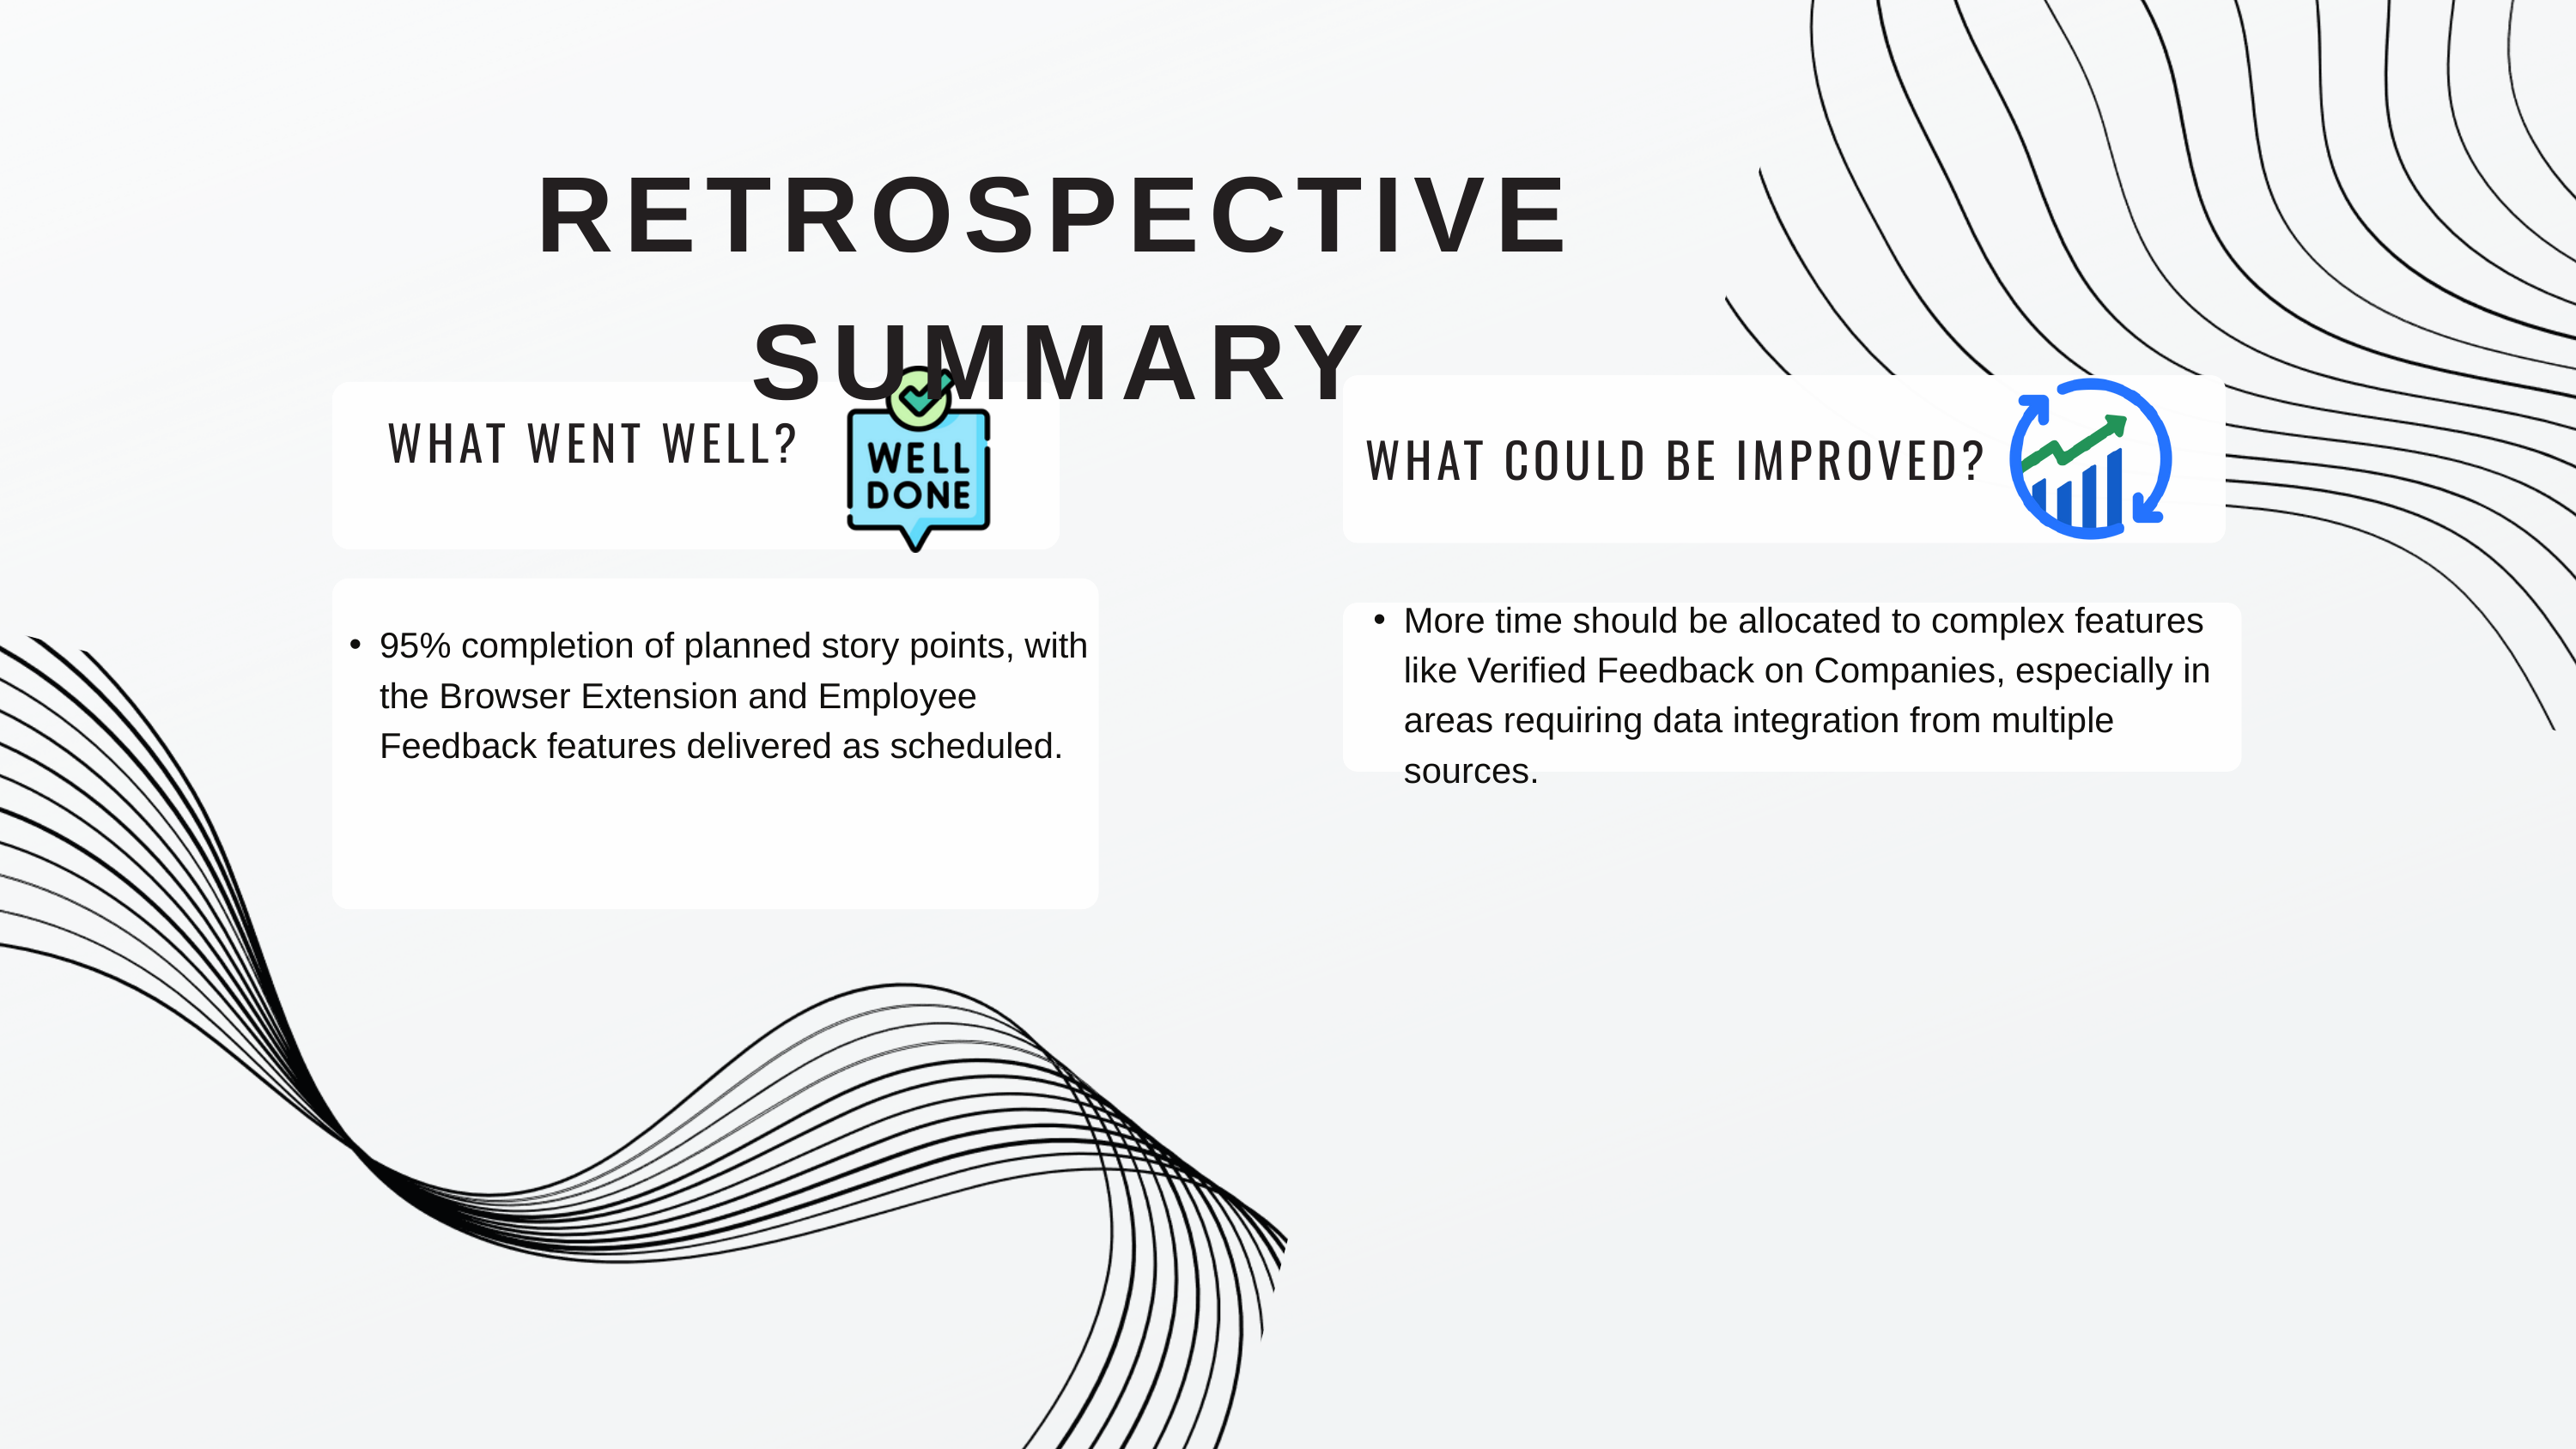

RETROSPECTIVE SUMMARY

WHAT WENT WELL?

WHAT COULD BE IMPROVED?

More time should be allocated to complex features like Verified Feedback on Companies, especially in areas requiring data integration from multiple sources.

95% completion of planned story points, with the Browser Extension and Employee Feedback features delivered as scheduled.